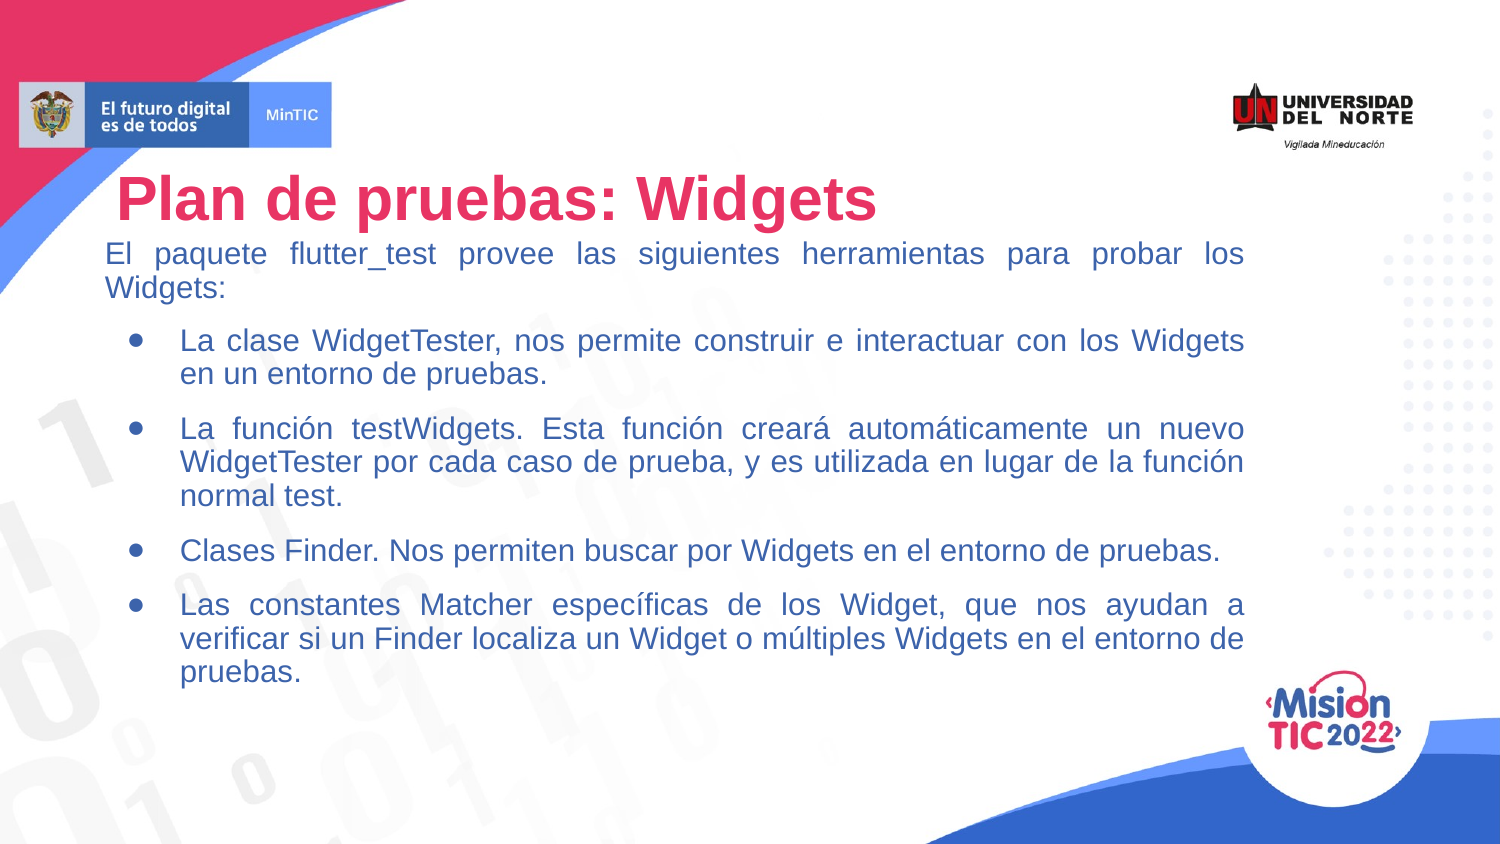

Plan de pruebas: Widgets
El paquete flutter_test provee las siguientes herramientas para probar los Widgets:
La clase WidgetTester, nos permite construir e interactuar con los Widgets en un entorno de pruebas.
La función testWidgets. Esta función creará automáticamente un nuevo WidgetTester por cada caso de prueba, y es utilizada en lugar de la función normal test.
Clases Finder. Nos permiten buscar por Widgets en el entorno de pruebas.
Las constantes Matcher específicas de los Widget, que nos ayudan a verificar si un Finder localiza un Widget o múltiples Widgets en el entorno de pruebas.

.